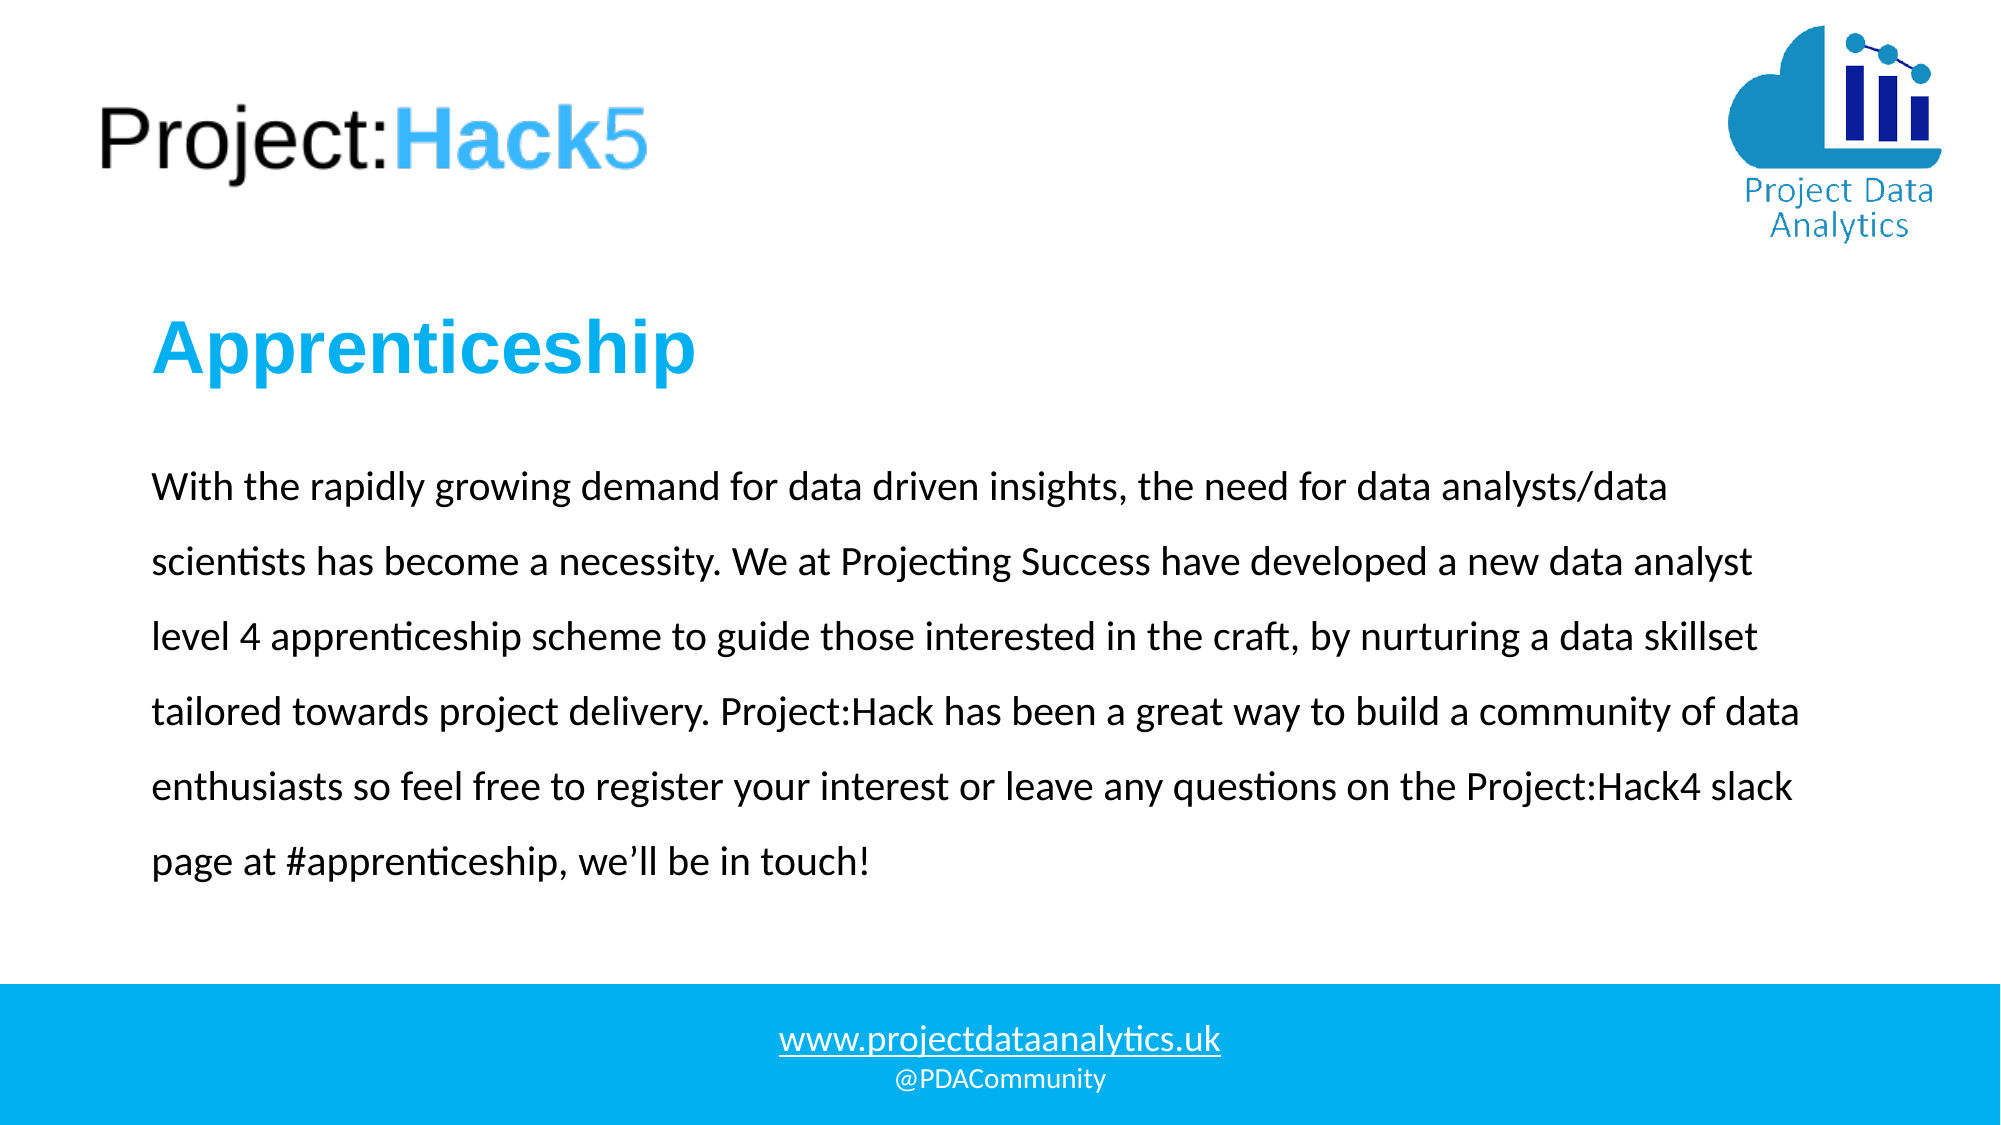

Apprenticeship

With the rapidly growing demand for data driven insights, the need for data analysts/data scientists has become a necessity. We at Projecting Success have developed a new data analyst level 4 apprenticeship scheme to guide those interested in the craft, by nurturing a data skillset tailored towards project delivery. Project:Hack has been a great way to build a community of data enthusiasts so feel free to register your interest or leave any questions on the Project:Hack4 slack page at #apprenticeship, we’ll be in touch!